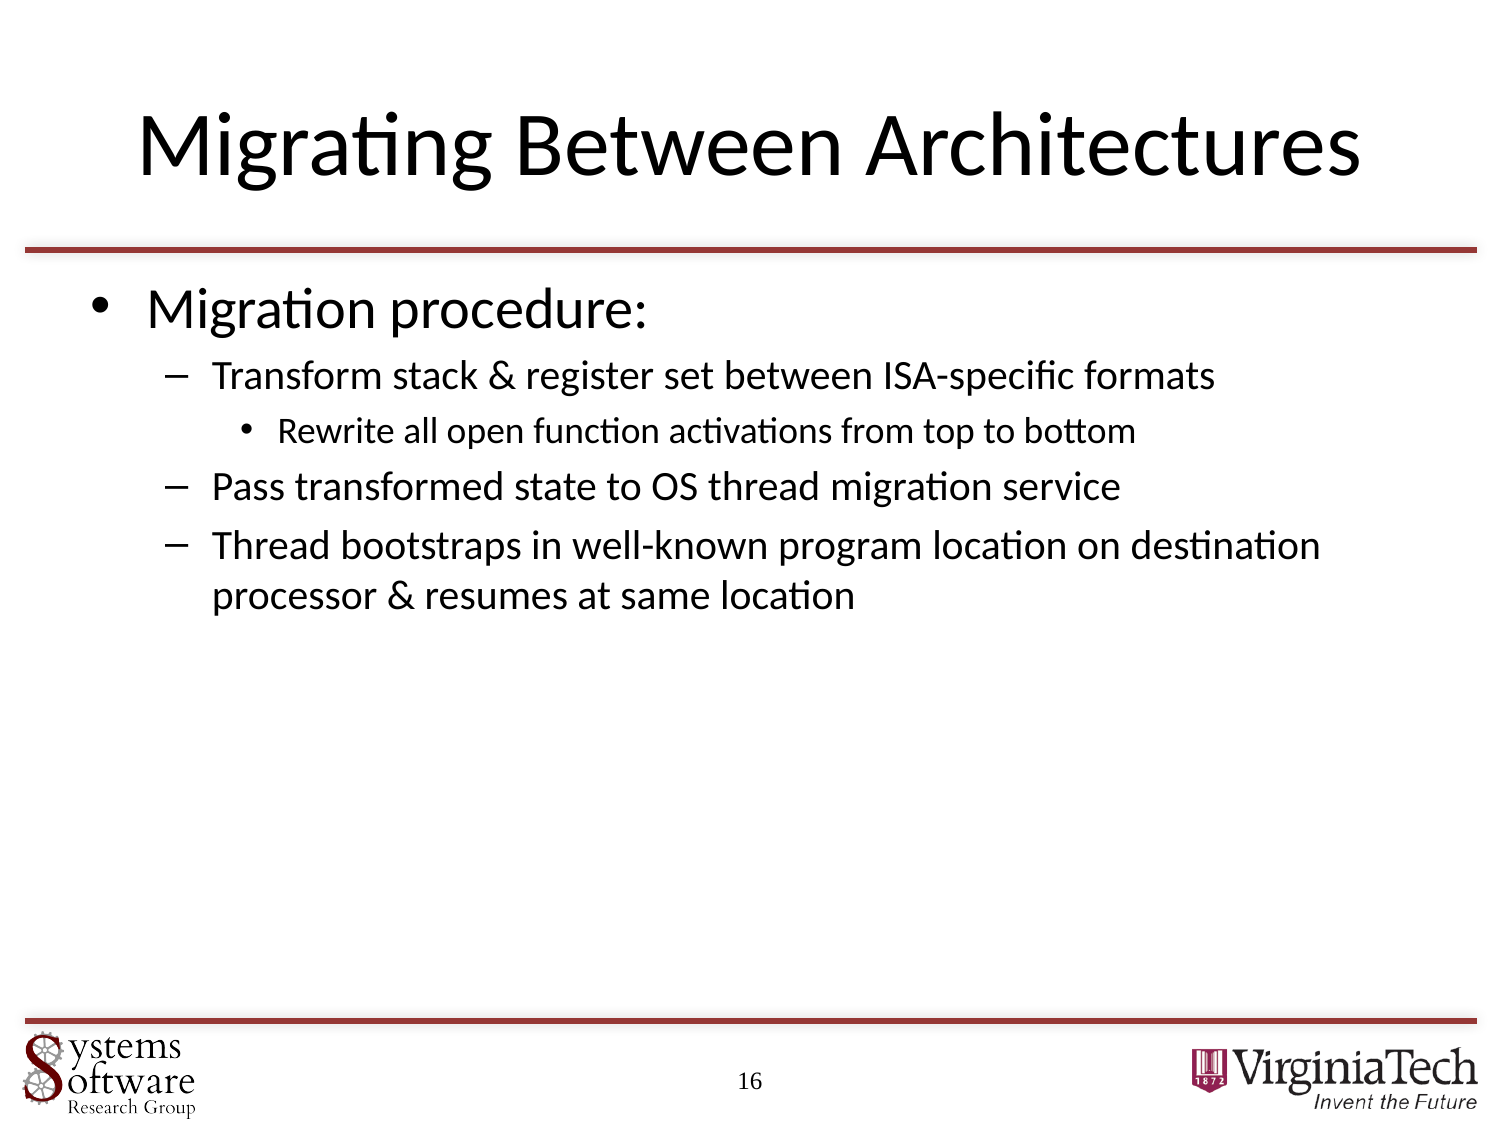

# Migrating Between Architectures
Migration procedure:
Transform stack & register set between ISA-specific formats
Rewrite all open function activations from top to bottom
Pass transformed state to OS thread migration service
Thread bootstraps in well-known program location on destination processor & resumes at same location